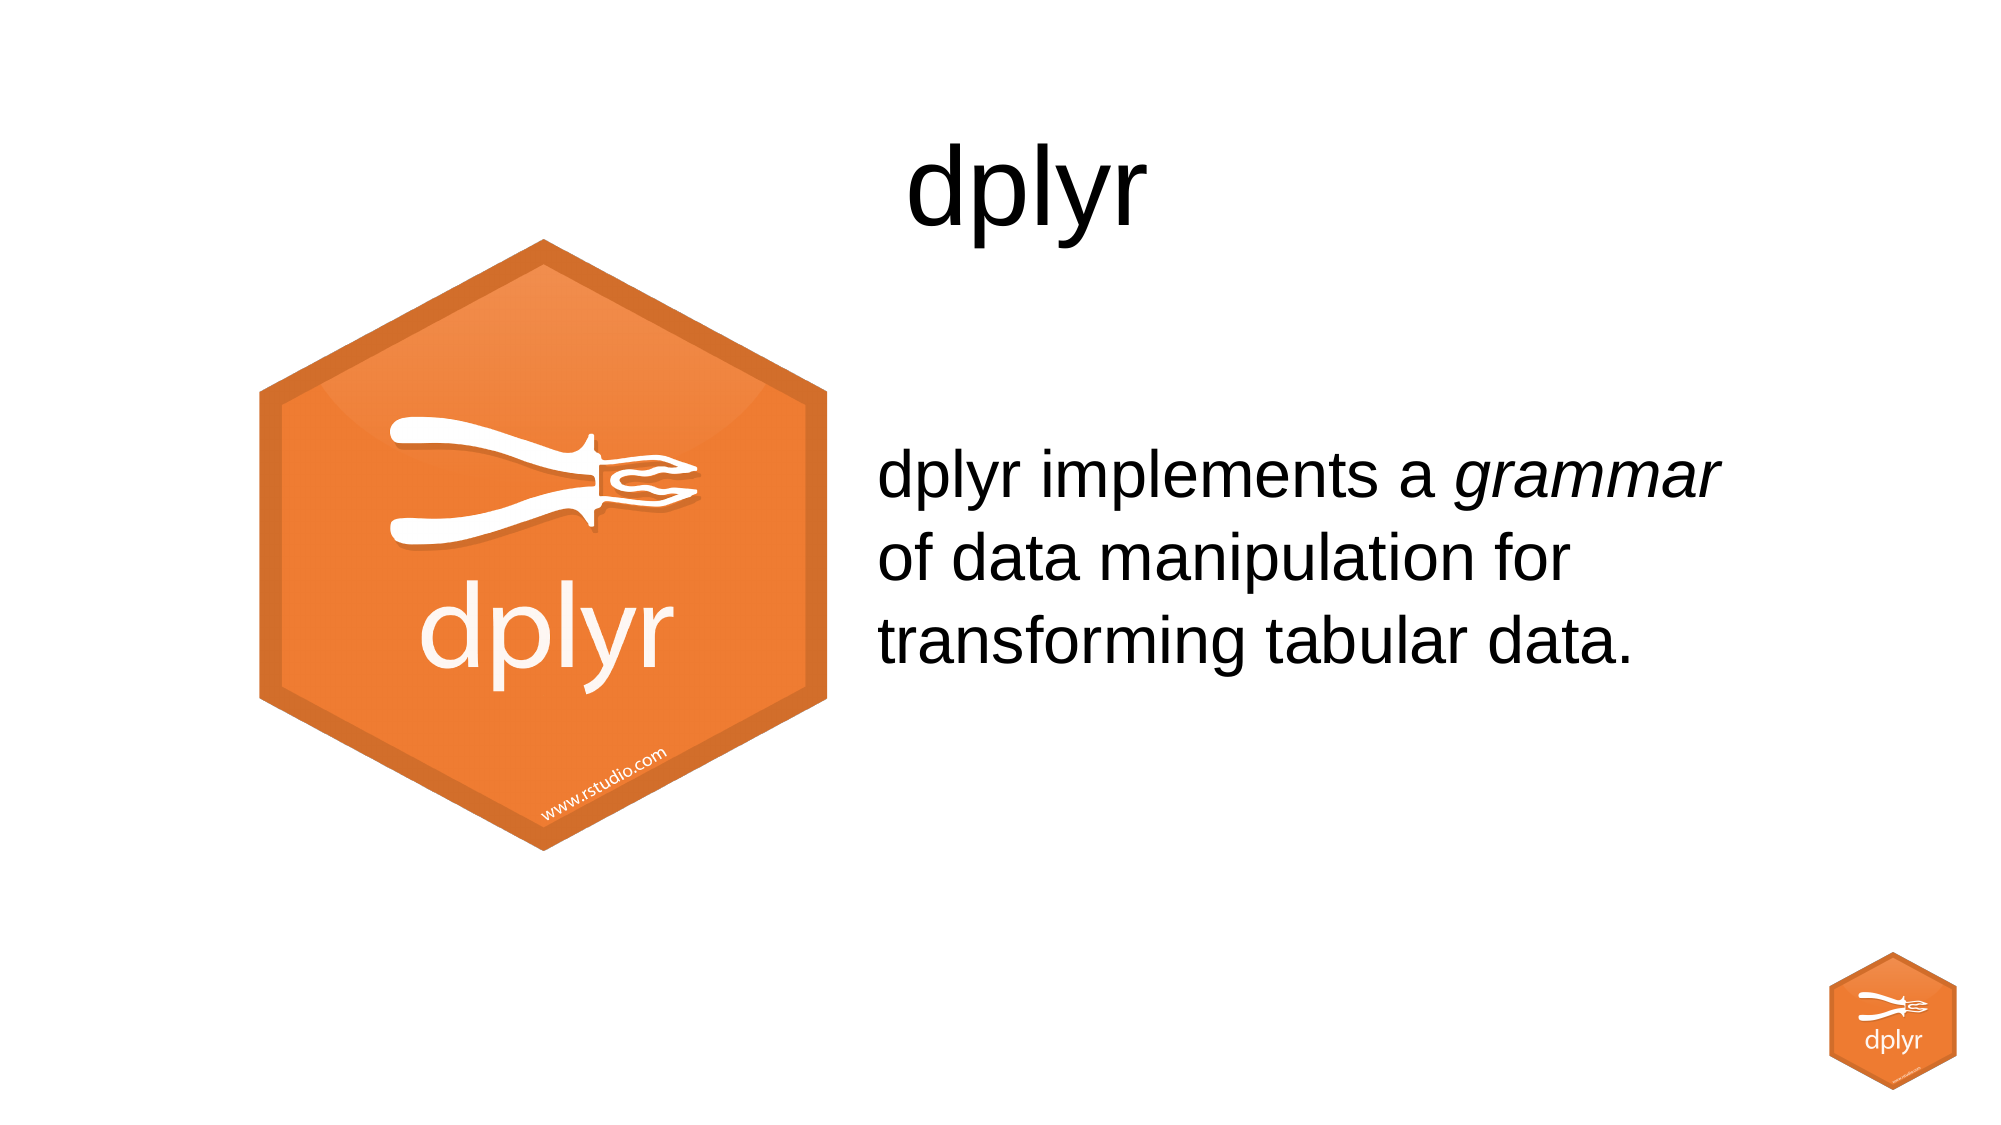

# dplyr

dplyr implements a grammar of data manipulation for transforming tabular data.